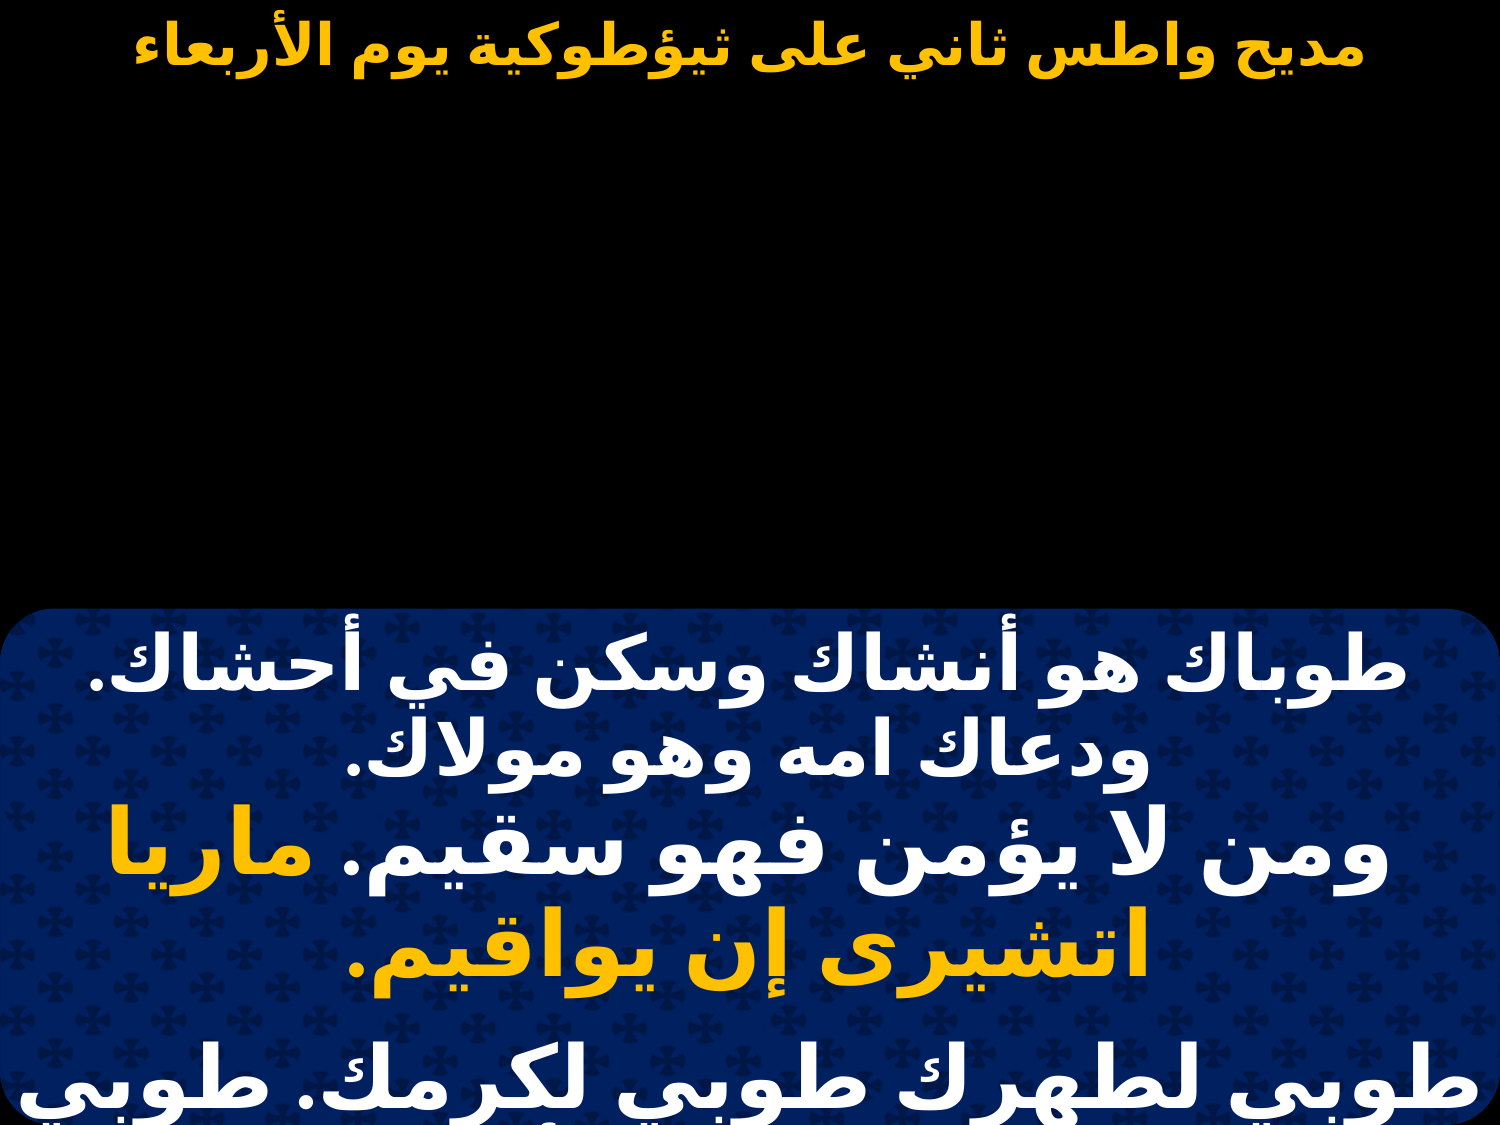

#
| طوباك هو أنشاك وسكن في أحشاك. ودعاك امه وهو مولاك. ومن لا يؤمن فهو سقيم. ماريا اتشيرى إن يواقيم. |
| --- |
|  |
| طوبي لطهرك طوبي لكرمك. طوبي لأبيك طوبي لأمك. طوبي لجنسك م ر ي م. ماريا اتشيرى إن يواقيم. |